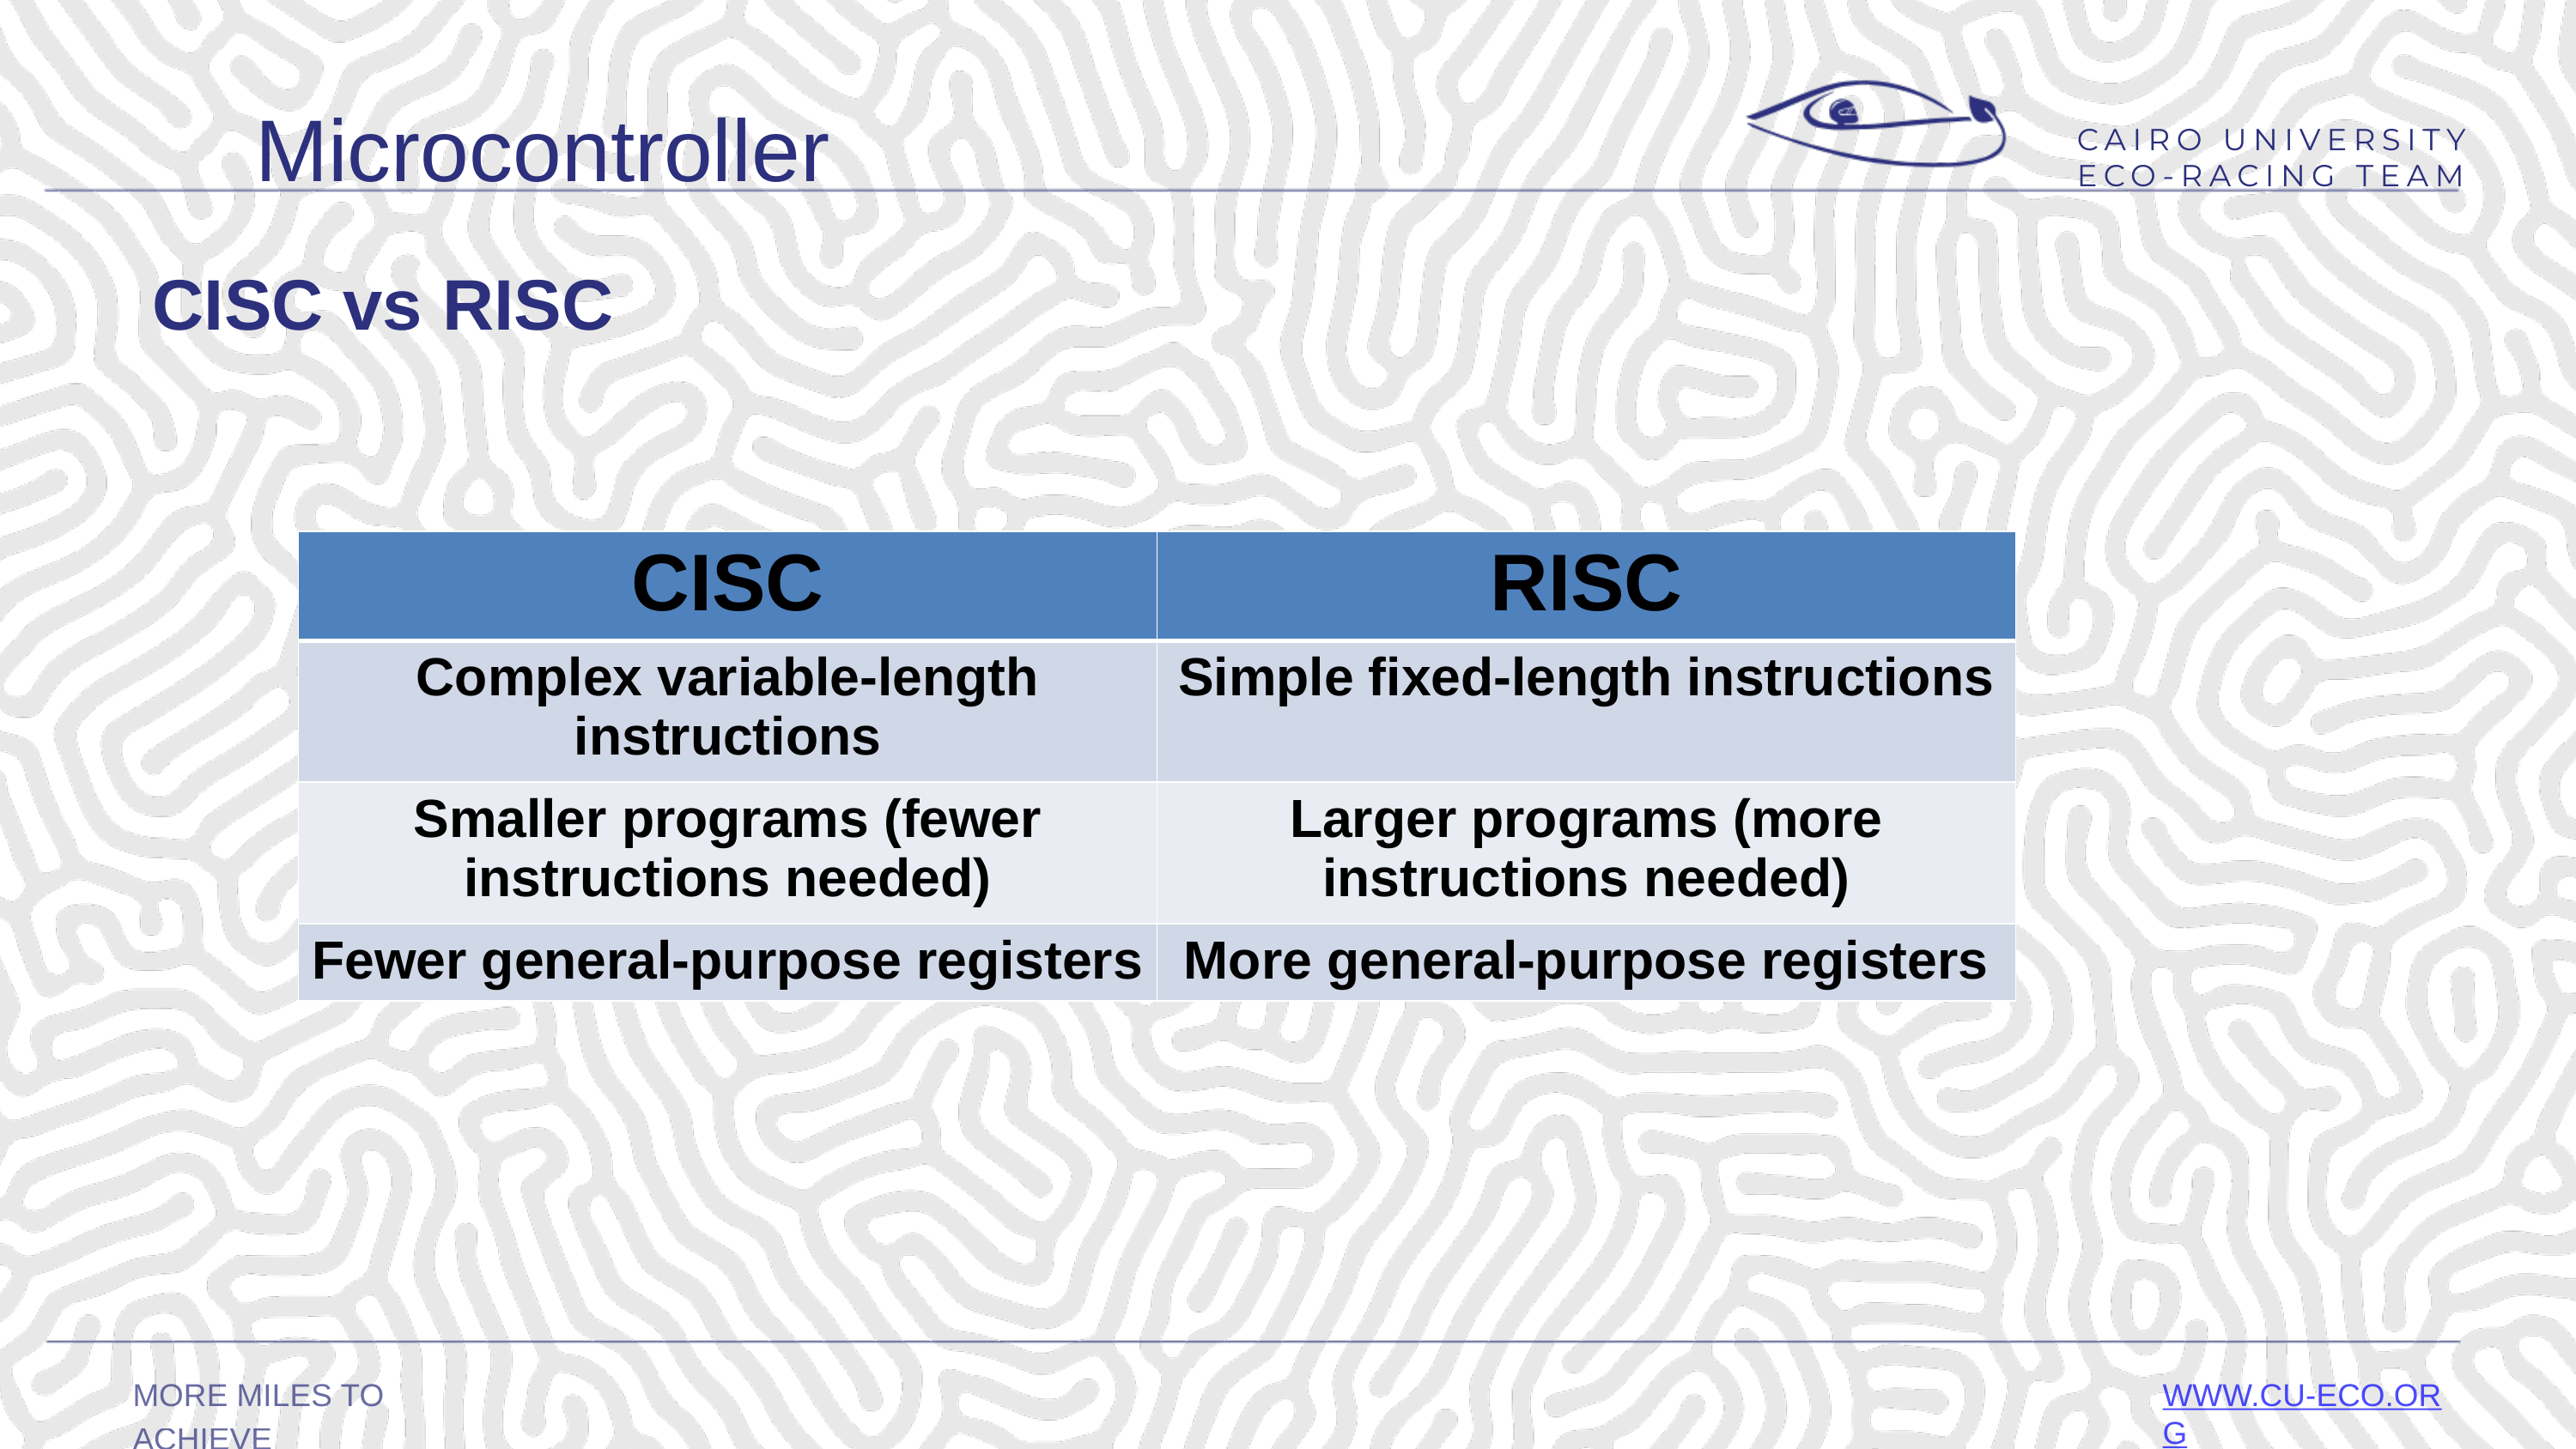

Microcontroller
CAIRO UNIVERSITY ECO-RACING TEAM
CISC vs RISC
| CISC | RISC |
| --- | --- |
| Complex variable-length instructions | Simple fixed-length instructions |
| Smaller programs (fewer instructions needed) | Larger programs (more instructions needed) |
| Fewer general-purpose registers | More general-purpose registers |
18
MORE MILES TO ACHIEVE
WWW.CU-ECO.ORG